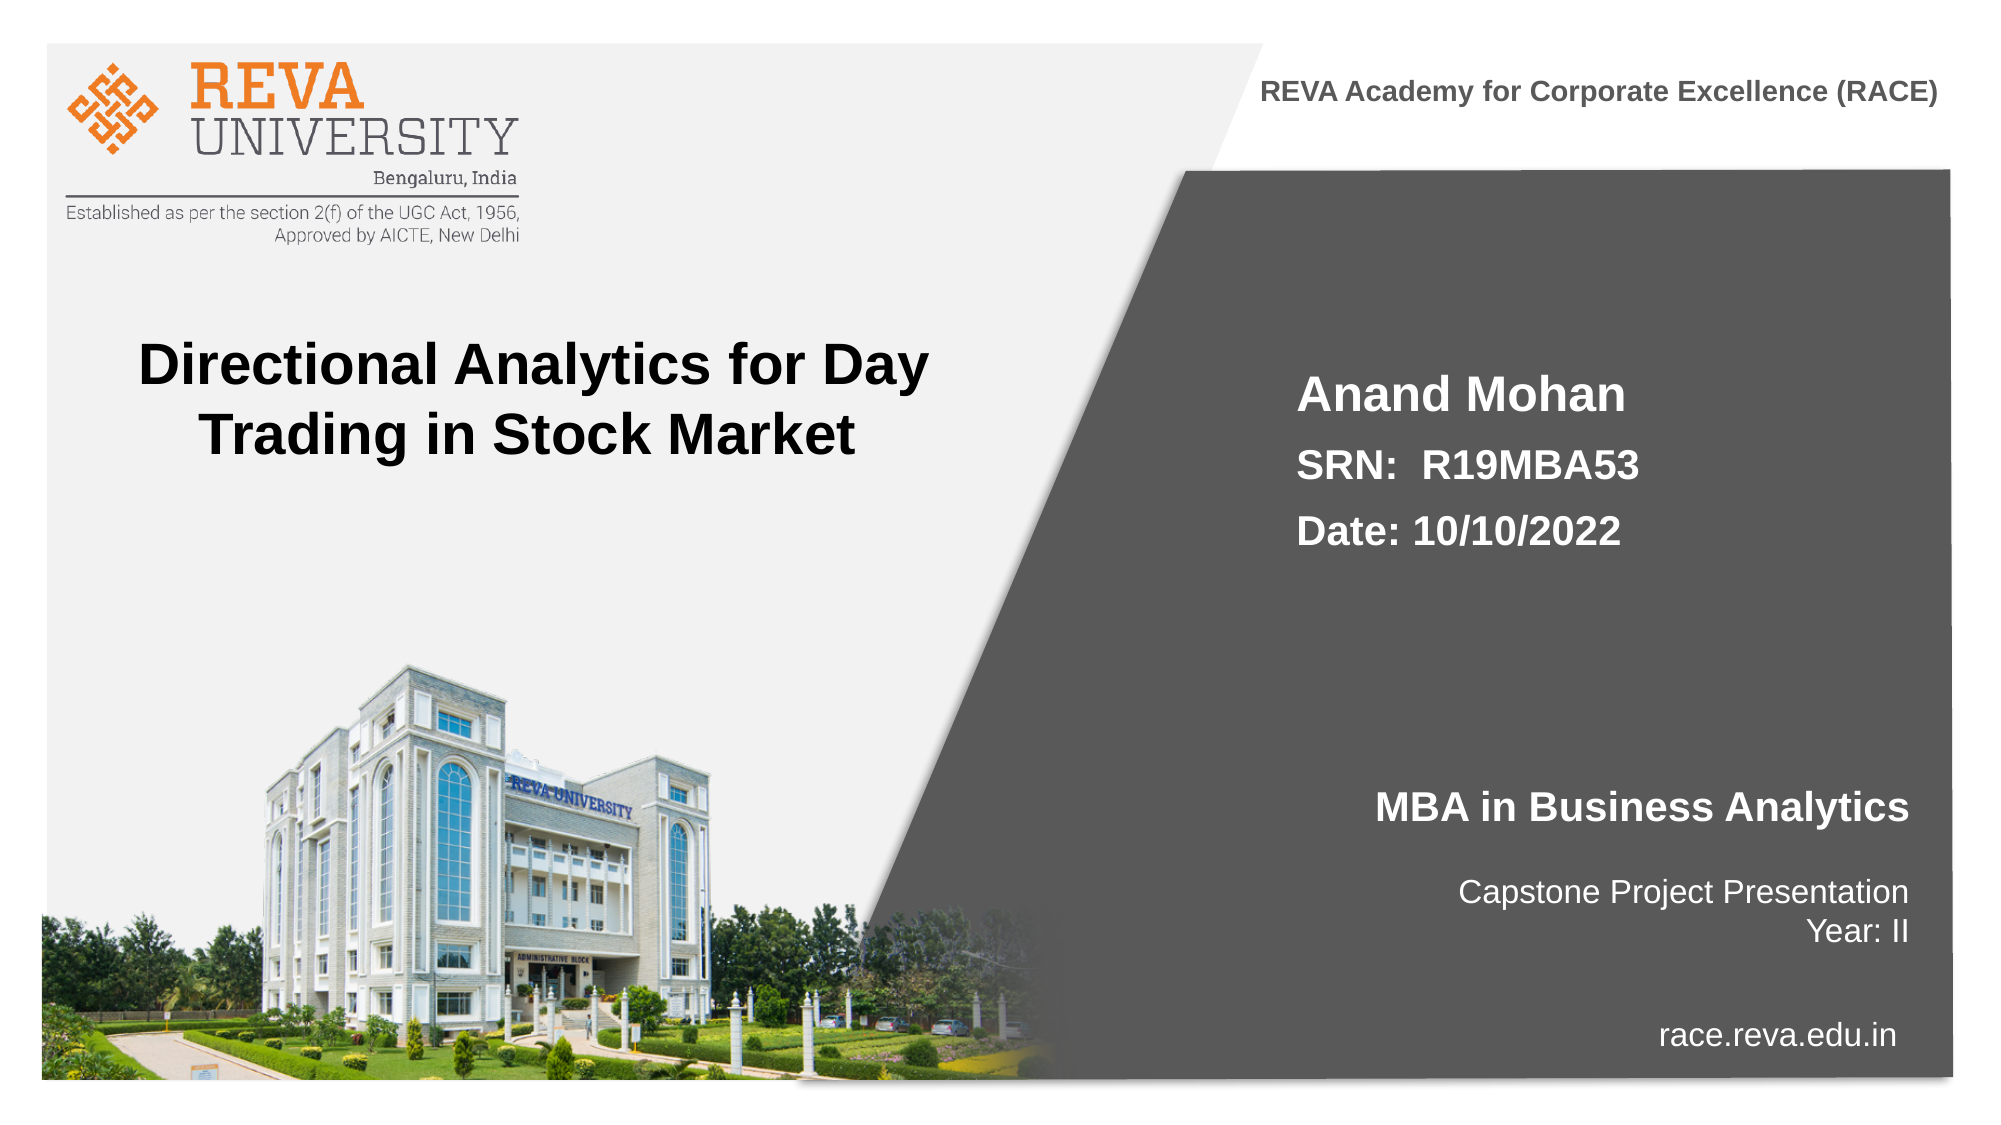

REVA Academy for Corporate Excellence (RACE)
# Directional Analytics for Day Trading in Stock Market
Anand Mohan
SRN:  R19MBA53
Date: 10/10/2022

 MBA in Business Analytics

Capstone Project Presentation
Year: II
race.reva.edu.in